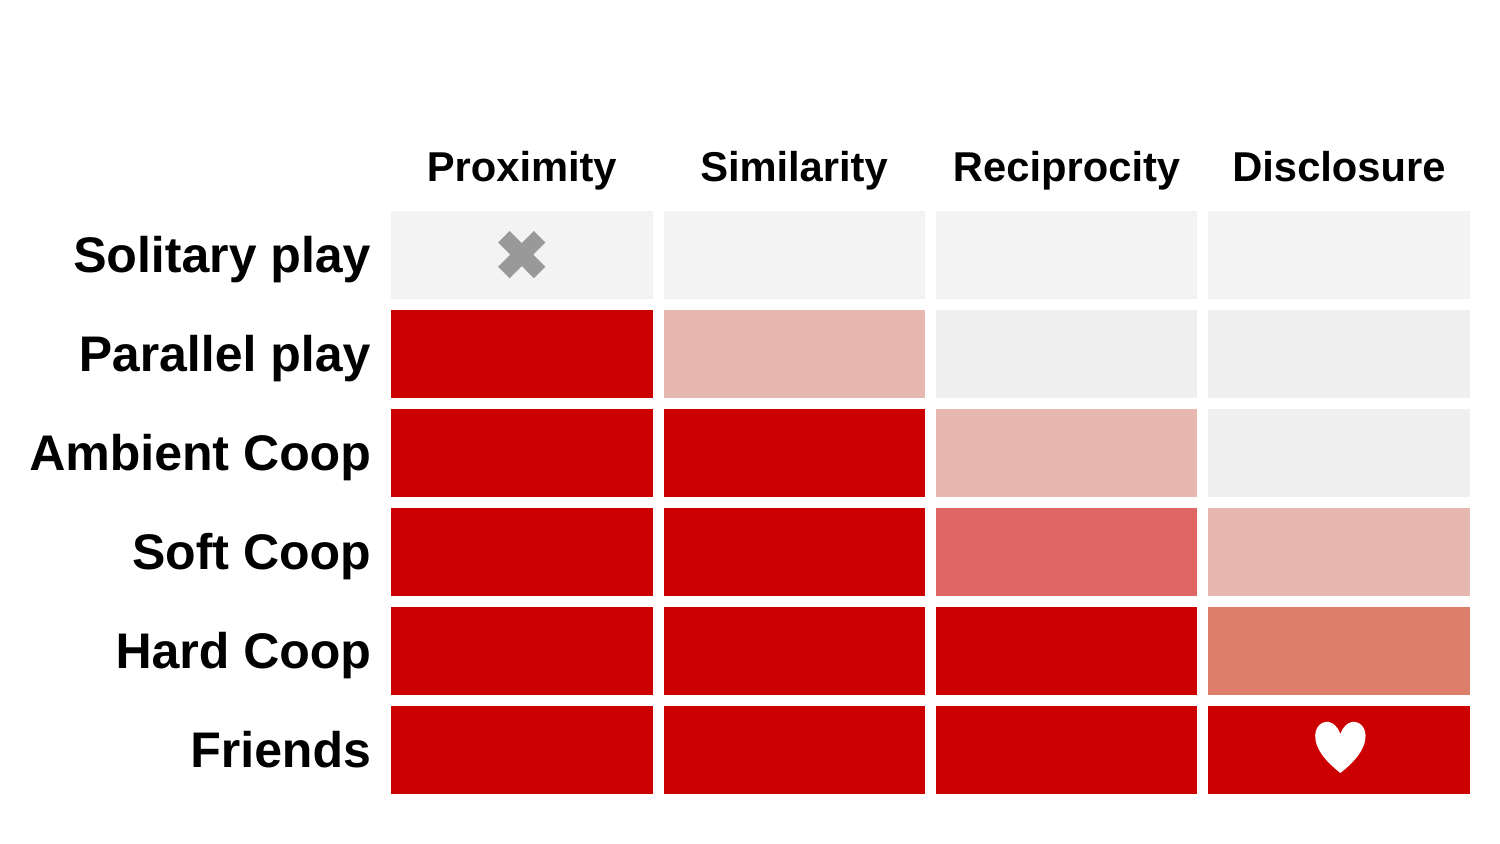

|  | Proximity | Similarity | Reciprocity | Disclosure |
| --- | --- | --- | --- | --- |
| Solitary play |  |  |  |  |
| Parallel play |  |  |  |  |
| Ambient Coop |  |  |  |  |
| Soft Coop |  |  |  |  |
| Hard Coop |  |  |  |  |
| Friends |  |  |  |  |